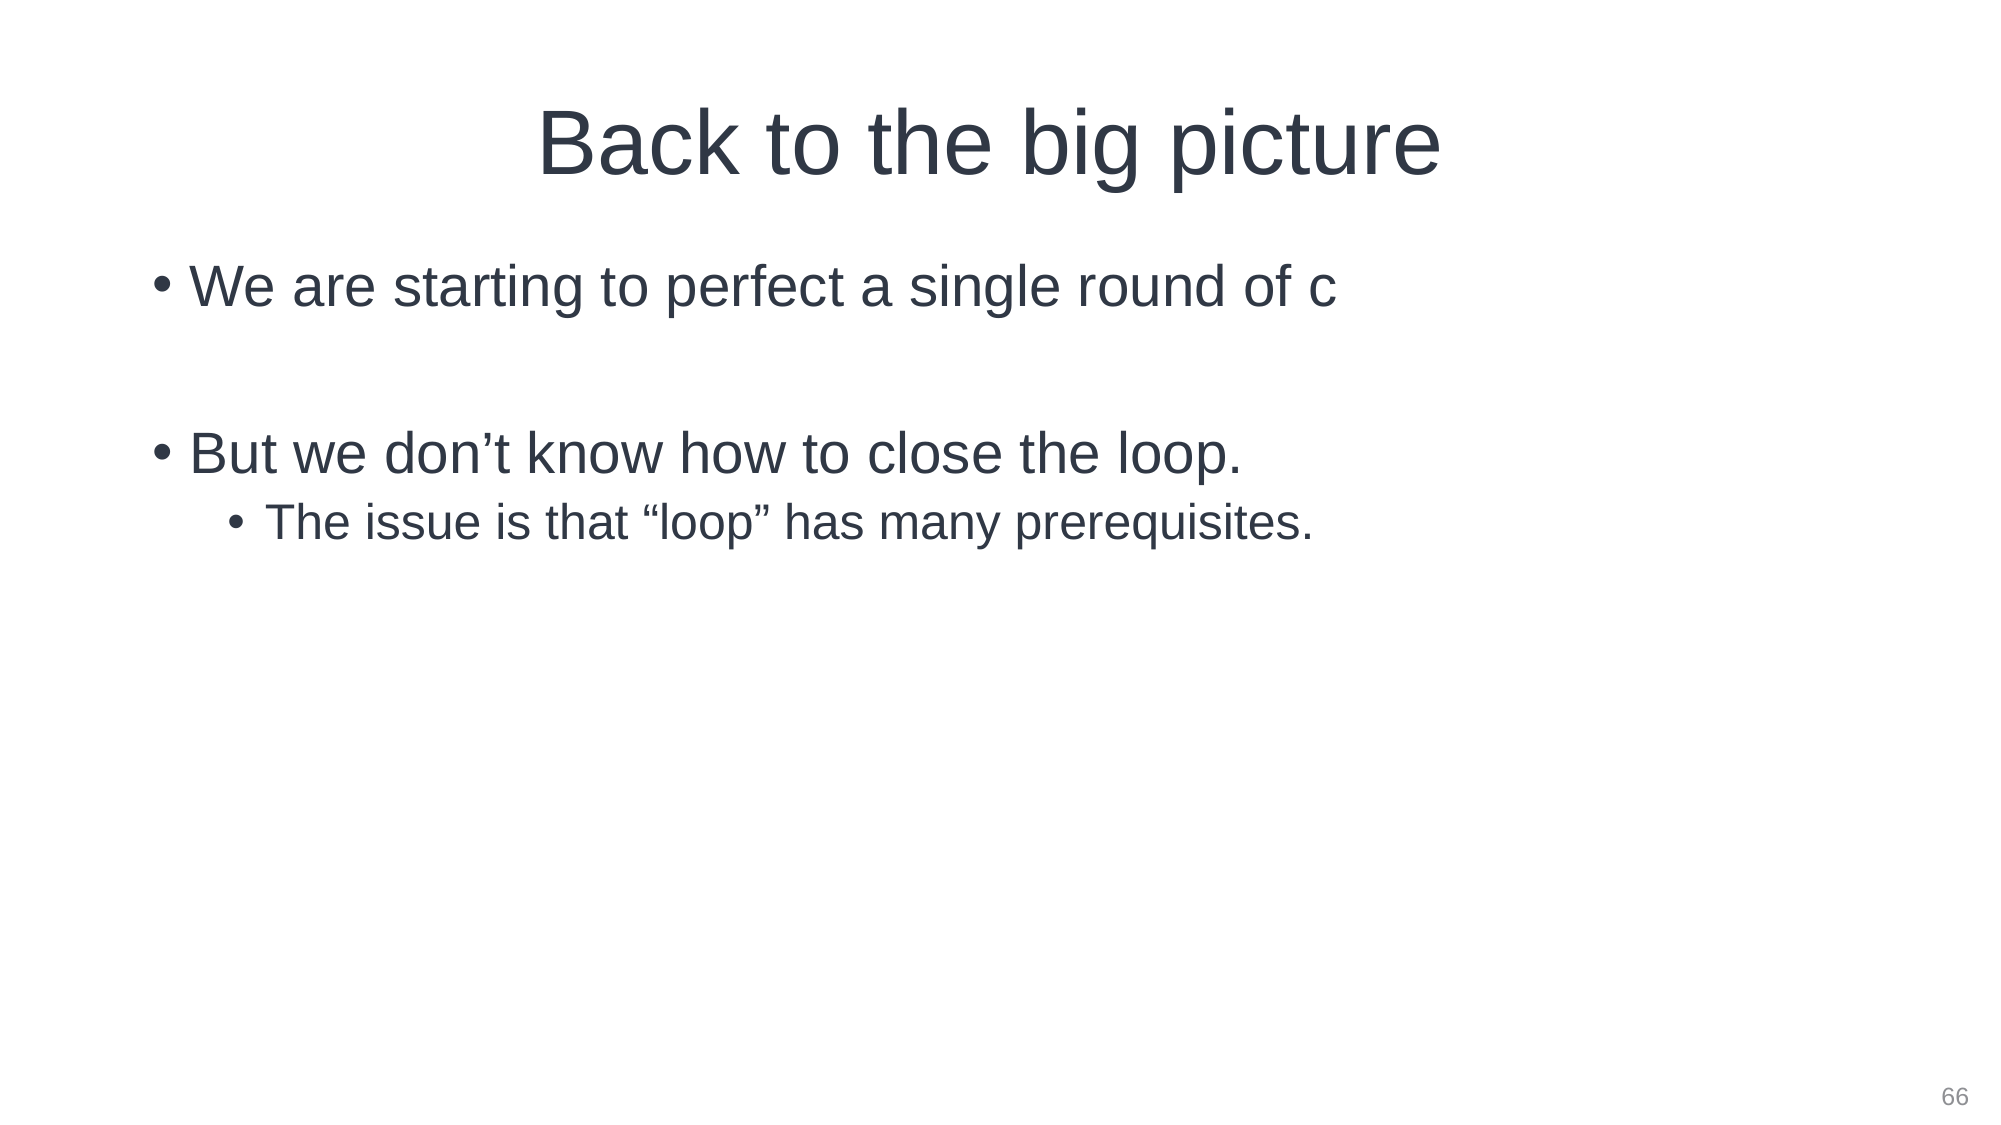

# Back to the big picture
We are starting to perfect a single round of c

But we don’t know how to close the loop.
The issue is that “loop” has many prerequisites.
66